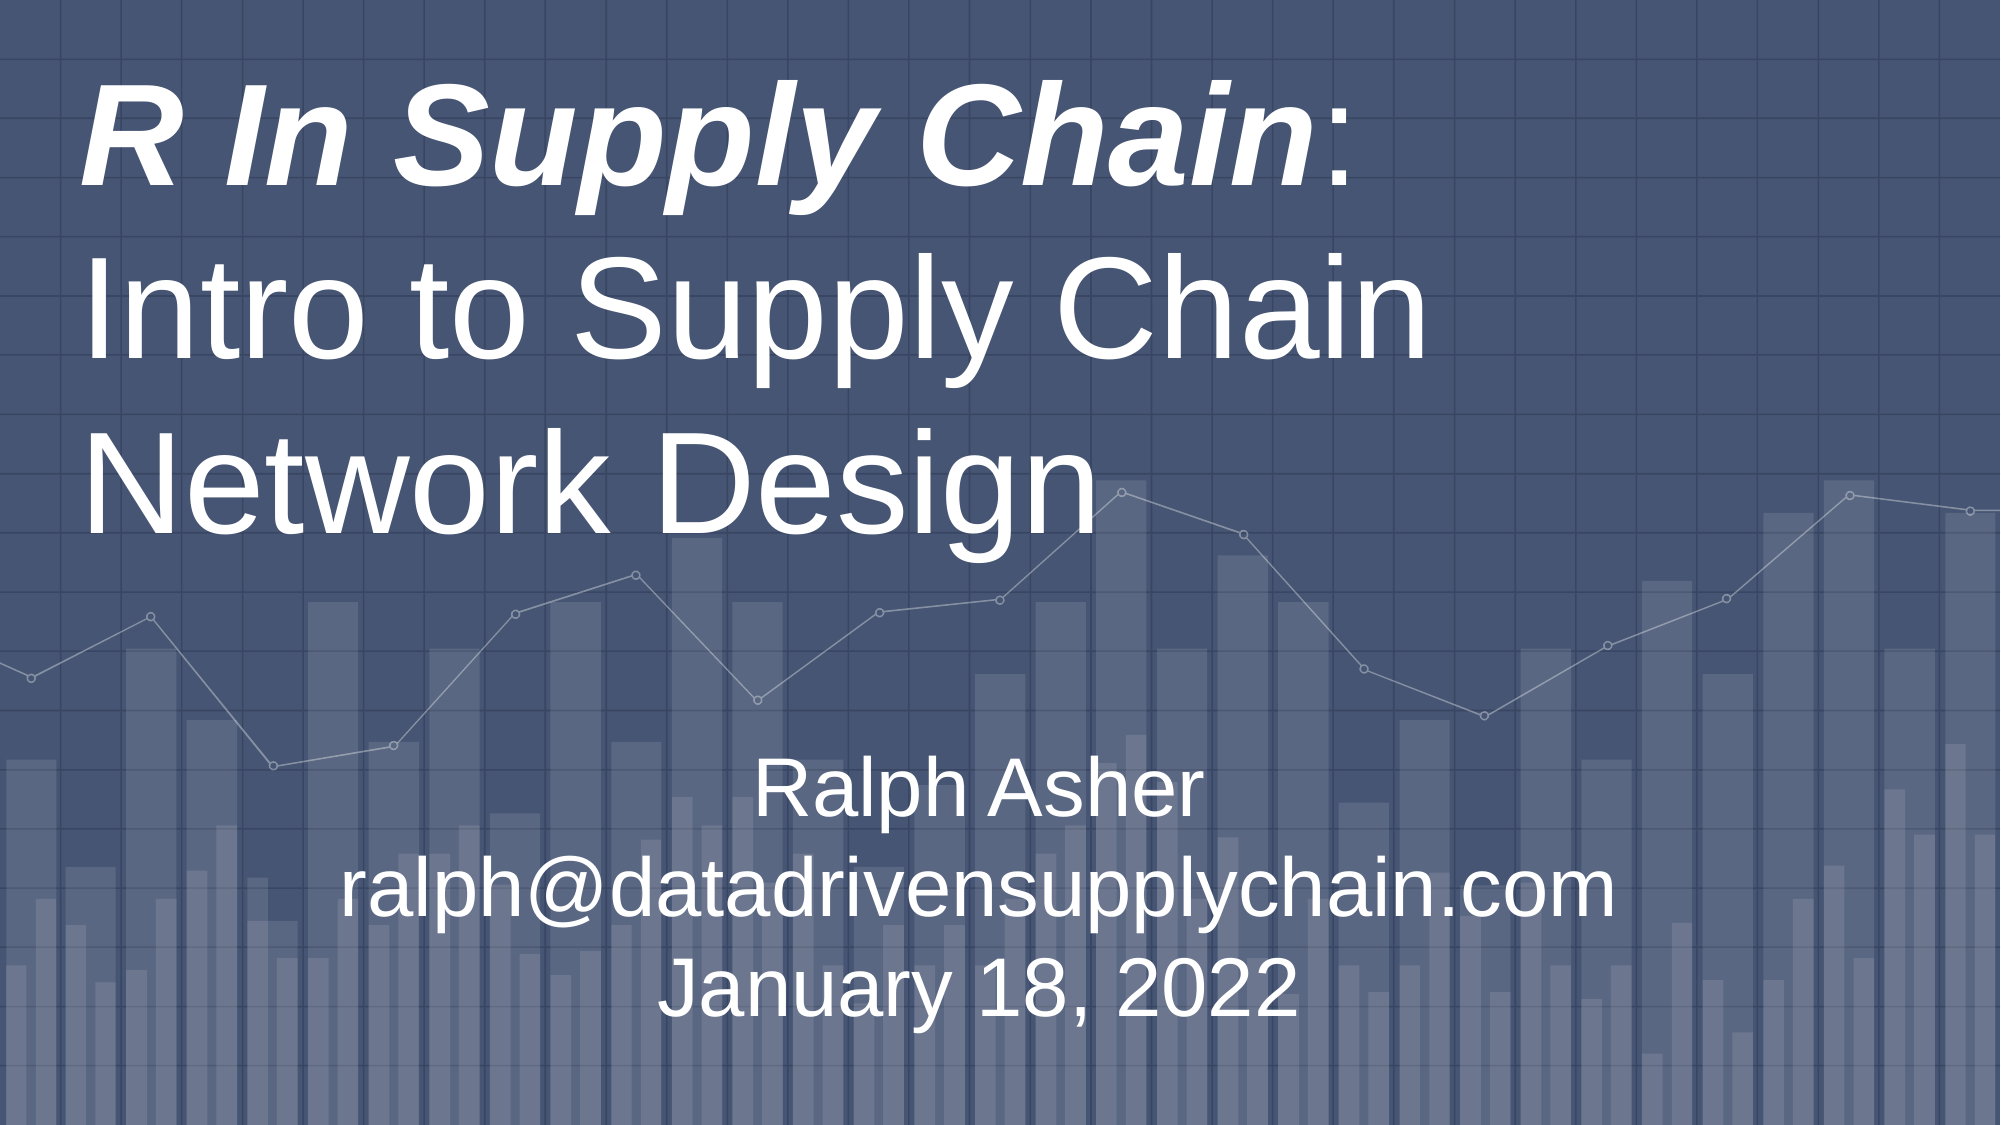

# R In Supply Chain: Intro to Supply Chain Network Design
Ralph Asher
ralph@datadrivensupplychain.com
January 18, 2022